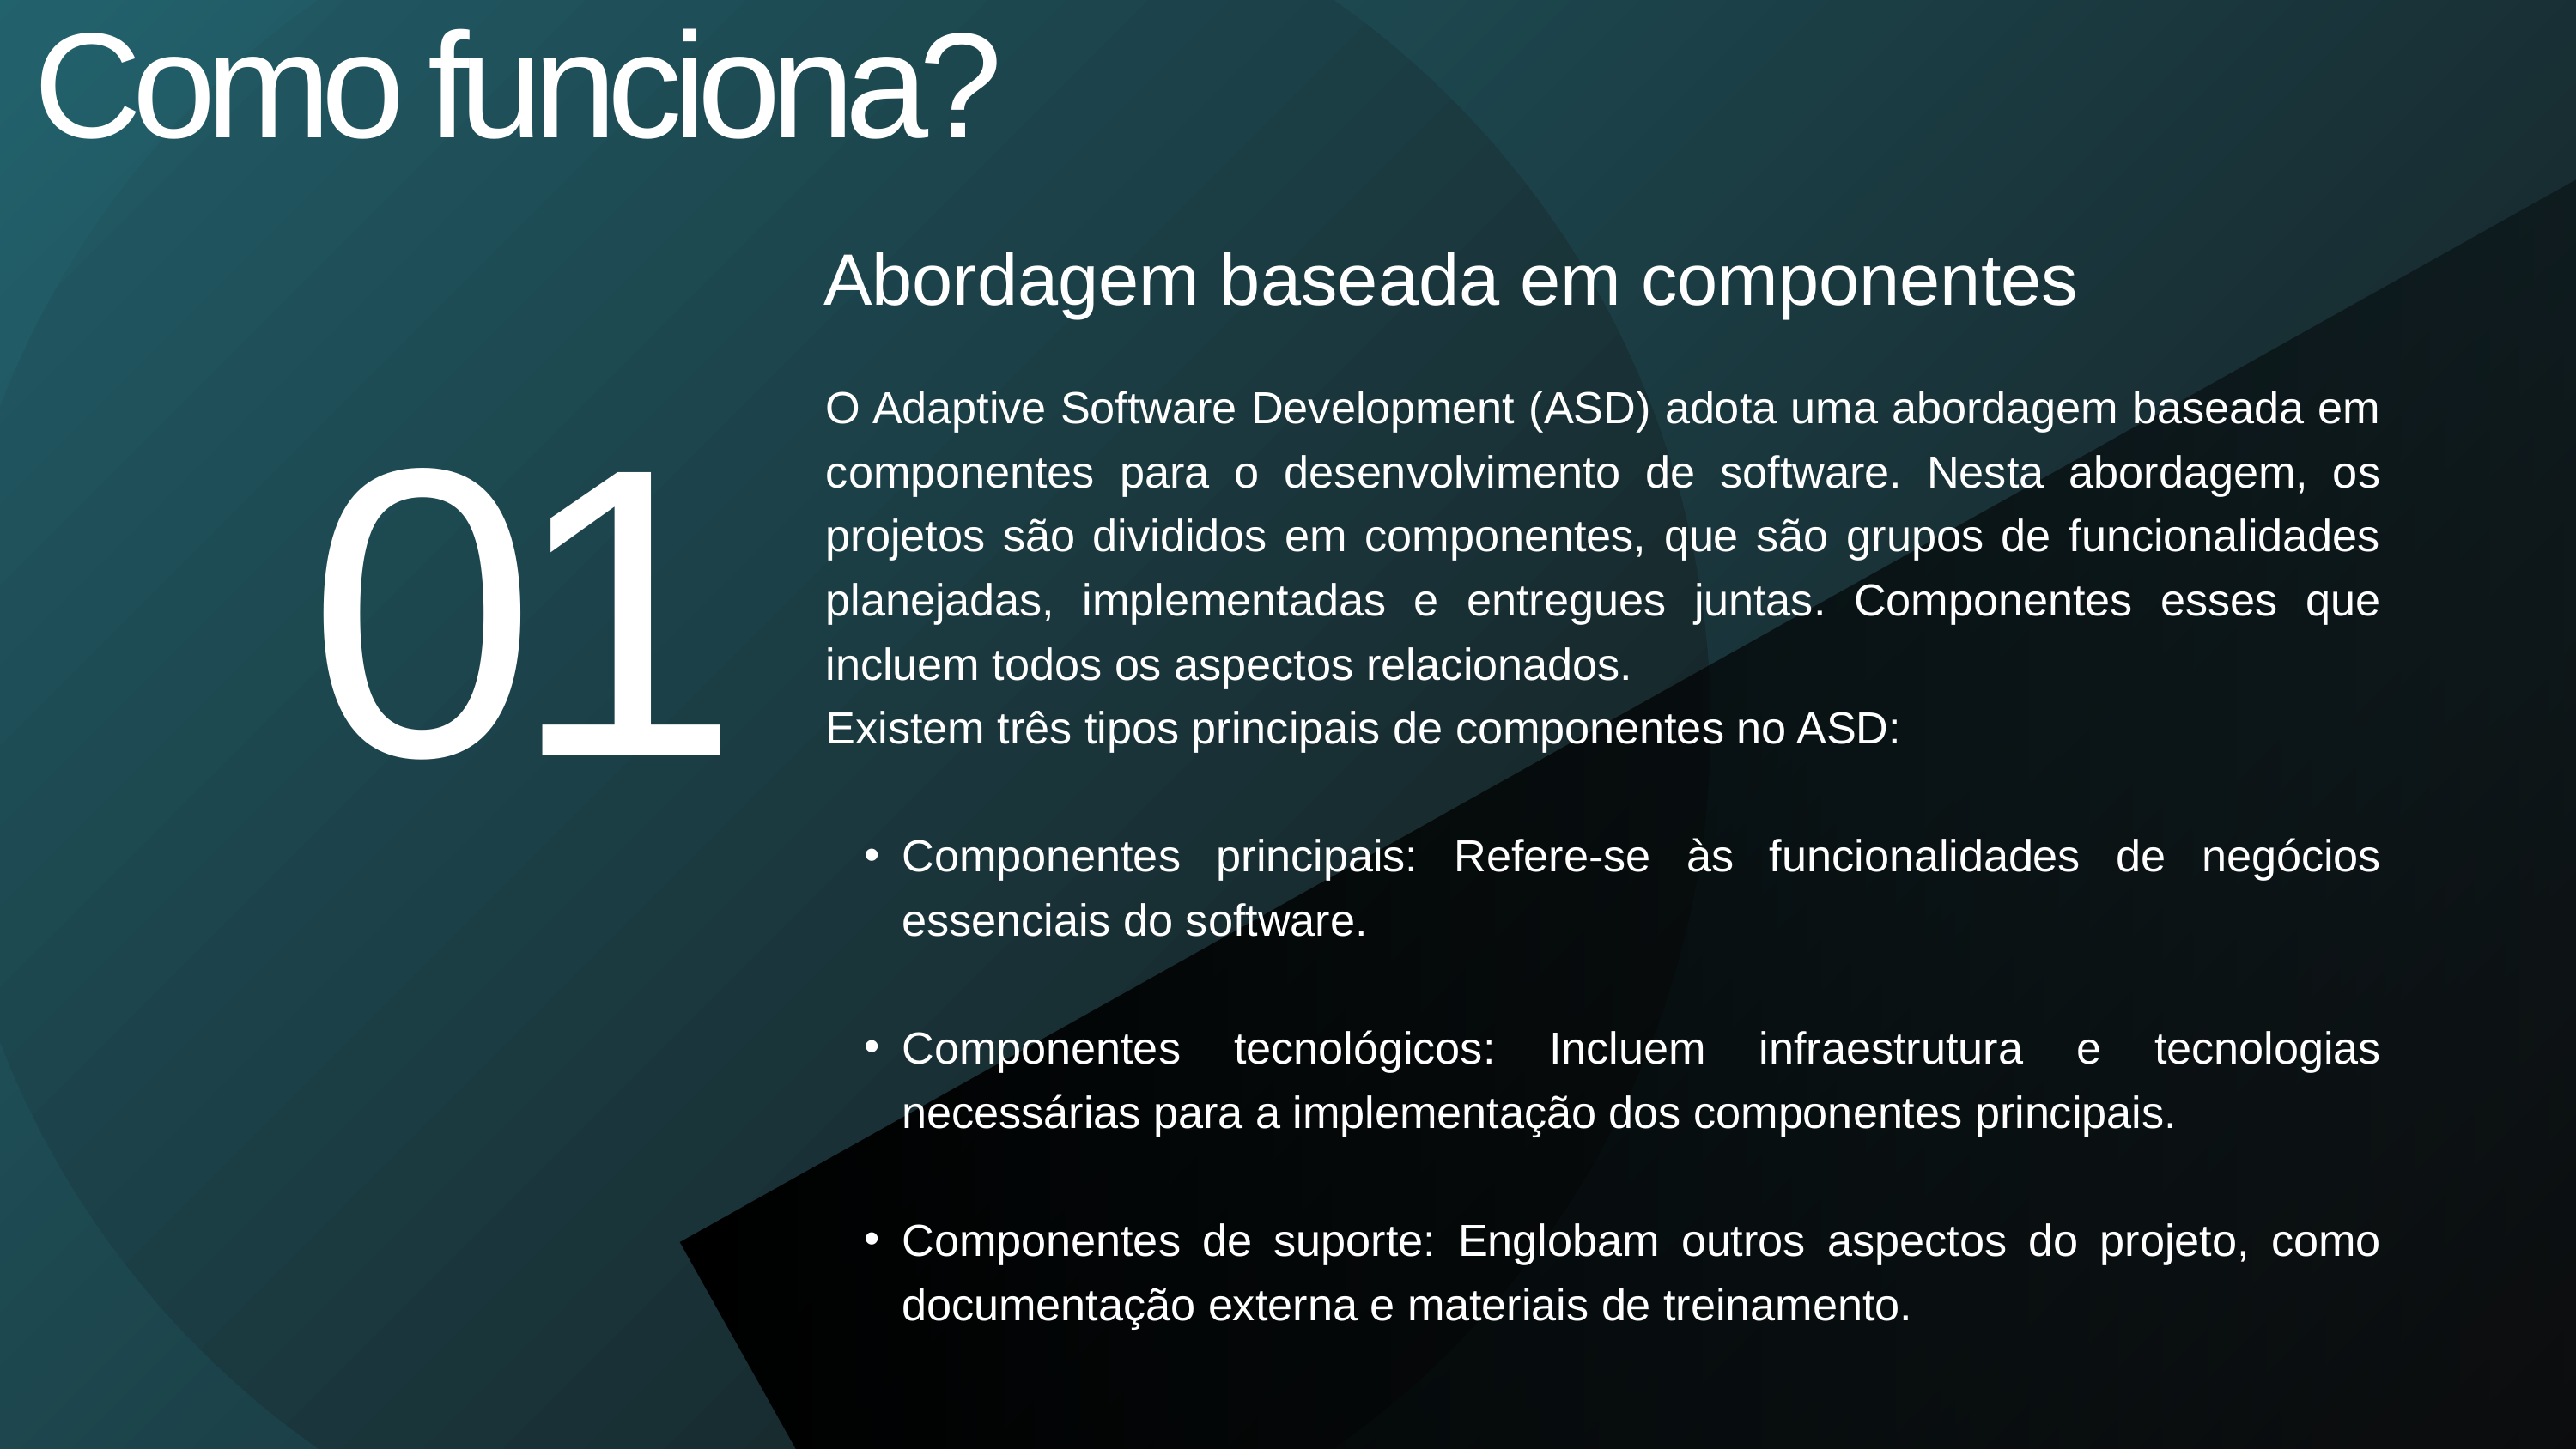

Como funciona?
Abordagem baseada em componentes

O Adaptive Software Development (ASD) adota uma abordagem baseada em componentes para o desenvolvimento de software. Nesta abordagem, os projetos são divididos em componentes, que são grupos de funcionalidades planejadas, implementadas e entregues juntas. Componentes esses que incluem todos os aspectos relacionados.
Existem três tipos principais de componentes no ASD:

Componentes principais: Refere-se às funcionalidades de negócios essenciais do software.

Componentes tecnológicos: Incluem infraestrutura e tecnologias necessárias para a implementação dos componentes principais.

Componentes de suporte: Englobam outros aspectos do projeto, como documentação externa e materiais de treinamento.

01